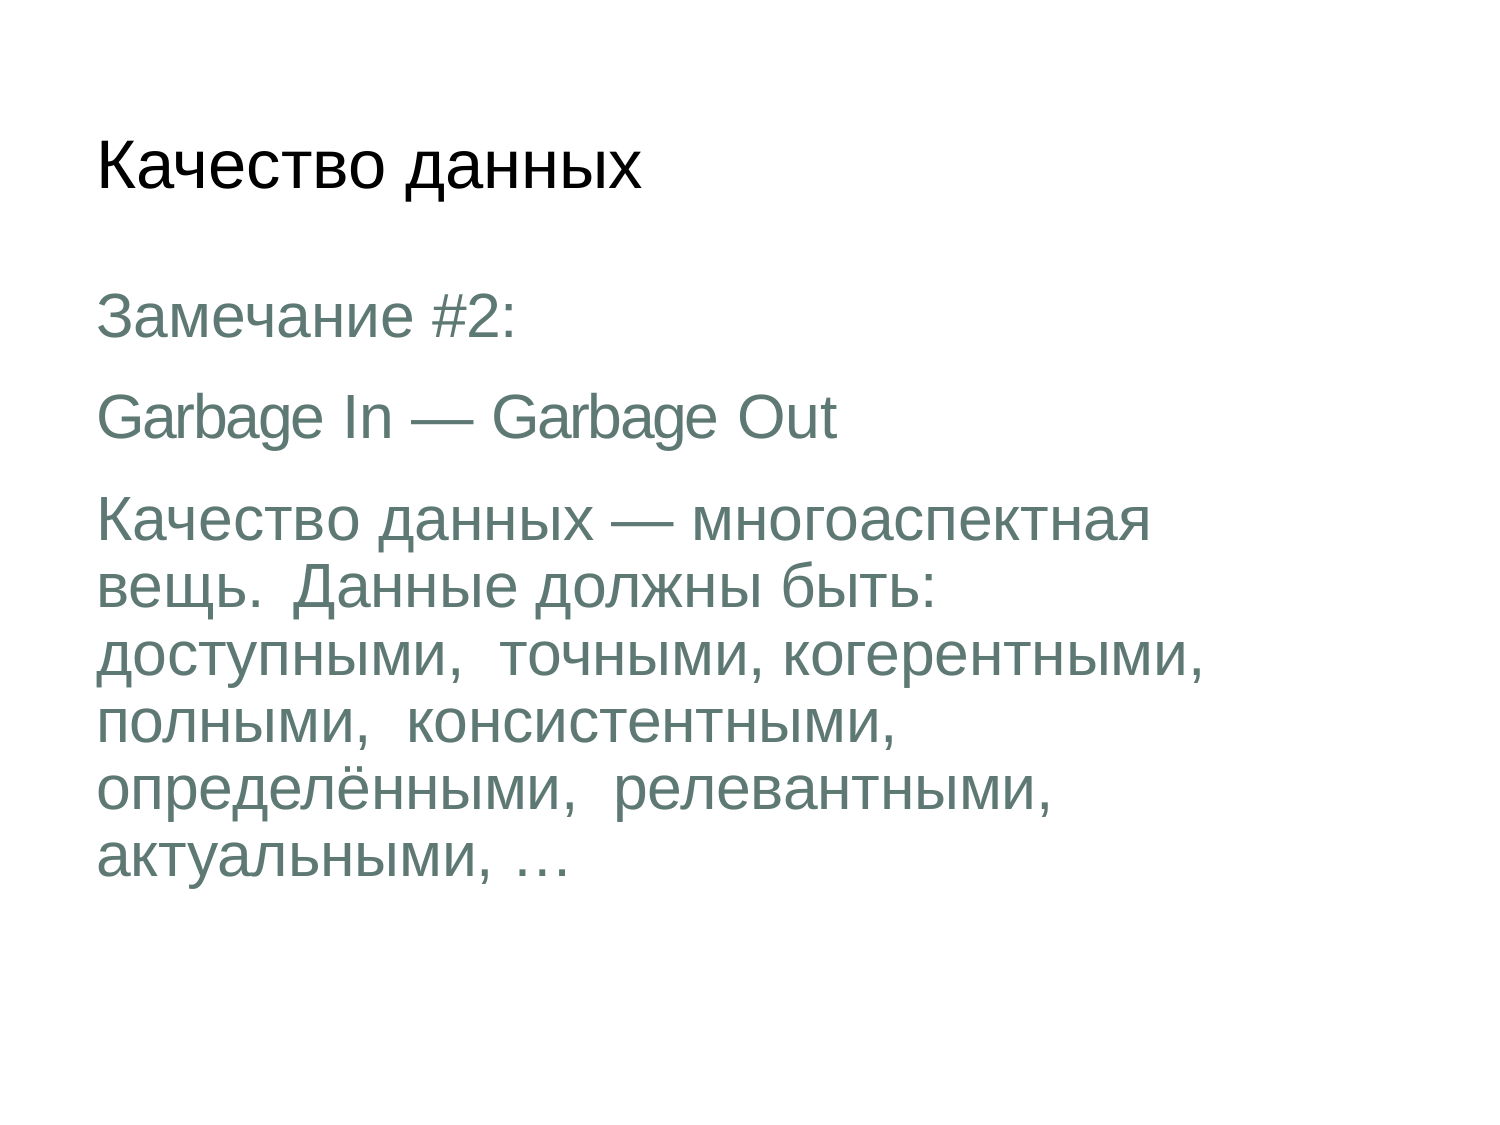

# Качество данных
Замечание #2:
Garbage In — Garbage Out
Качество данных — многоаспектная вещь.  Данные должны быть: доступными,  точными, когерентными, полными,  консистентными, определёнными,  релевантными, актуальными, …